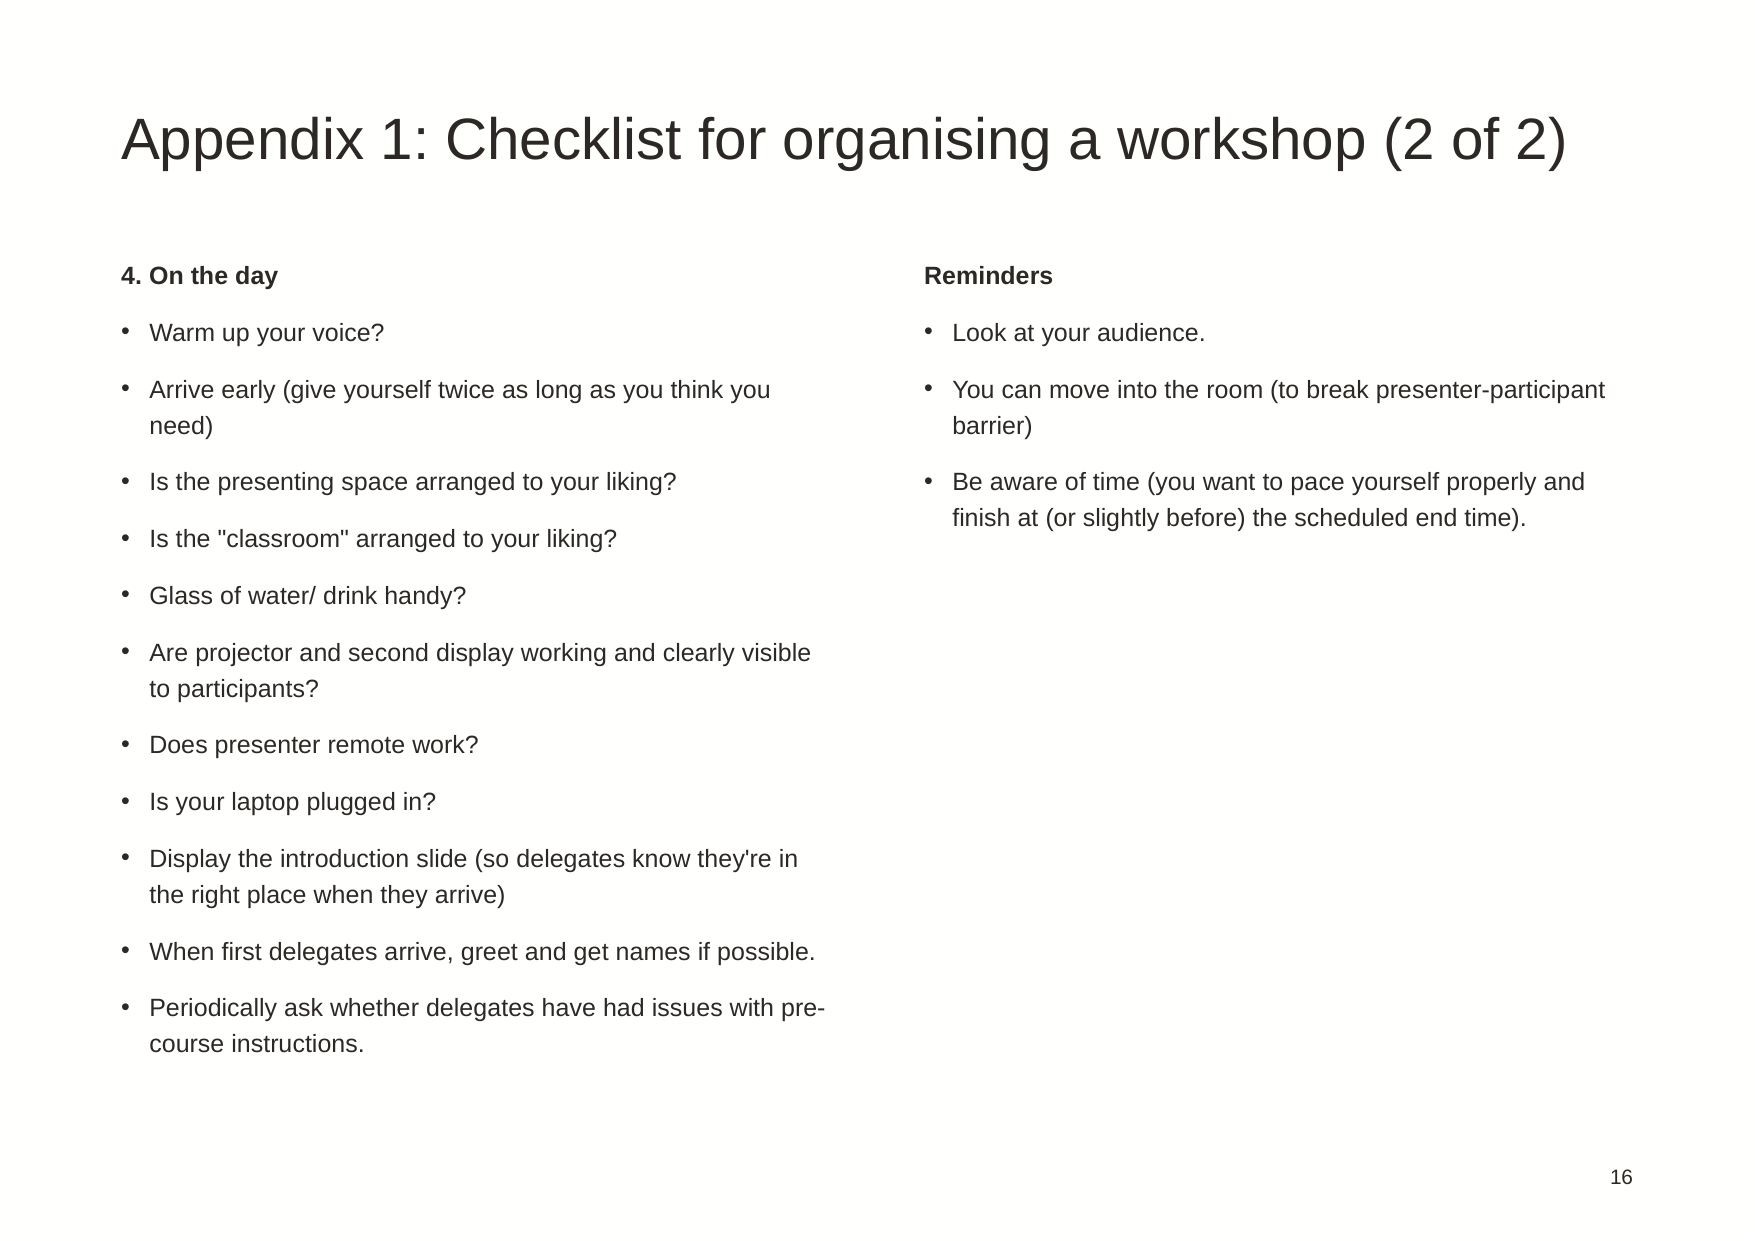

# Appendix 1: Checklist for organising a workshop (2 of 2)
4. On the day
Warm up your voice?
Arrive early (give yourself twice as long as you think you need)
Is the presenting space arranged to your liking?
Is the "classroom" arranged to your liking?
Glass of water/ drink handy?
Are projector and second display working and clearly visible to participants?
Does presenter remote work?
Is your laptop plugged in?
Display the introduction slide (so delegates know they're in the right place when they arrive)
When first delegates arrive, greet and get names if possible.
Periodically ask whether delegates have had issues with pre-course instructions.

Reminders
Look at your audience.
You can move into the room (to break presenter-participant barrier)
Be aware of time (you want to pace yourself properly and finish at (or slightly before) the scheduled end time).

16